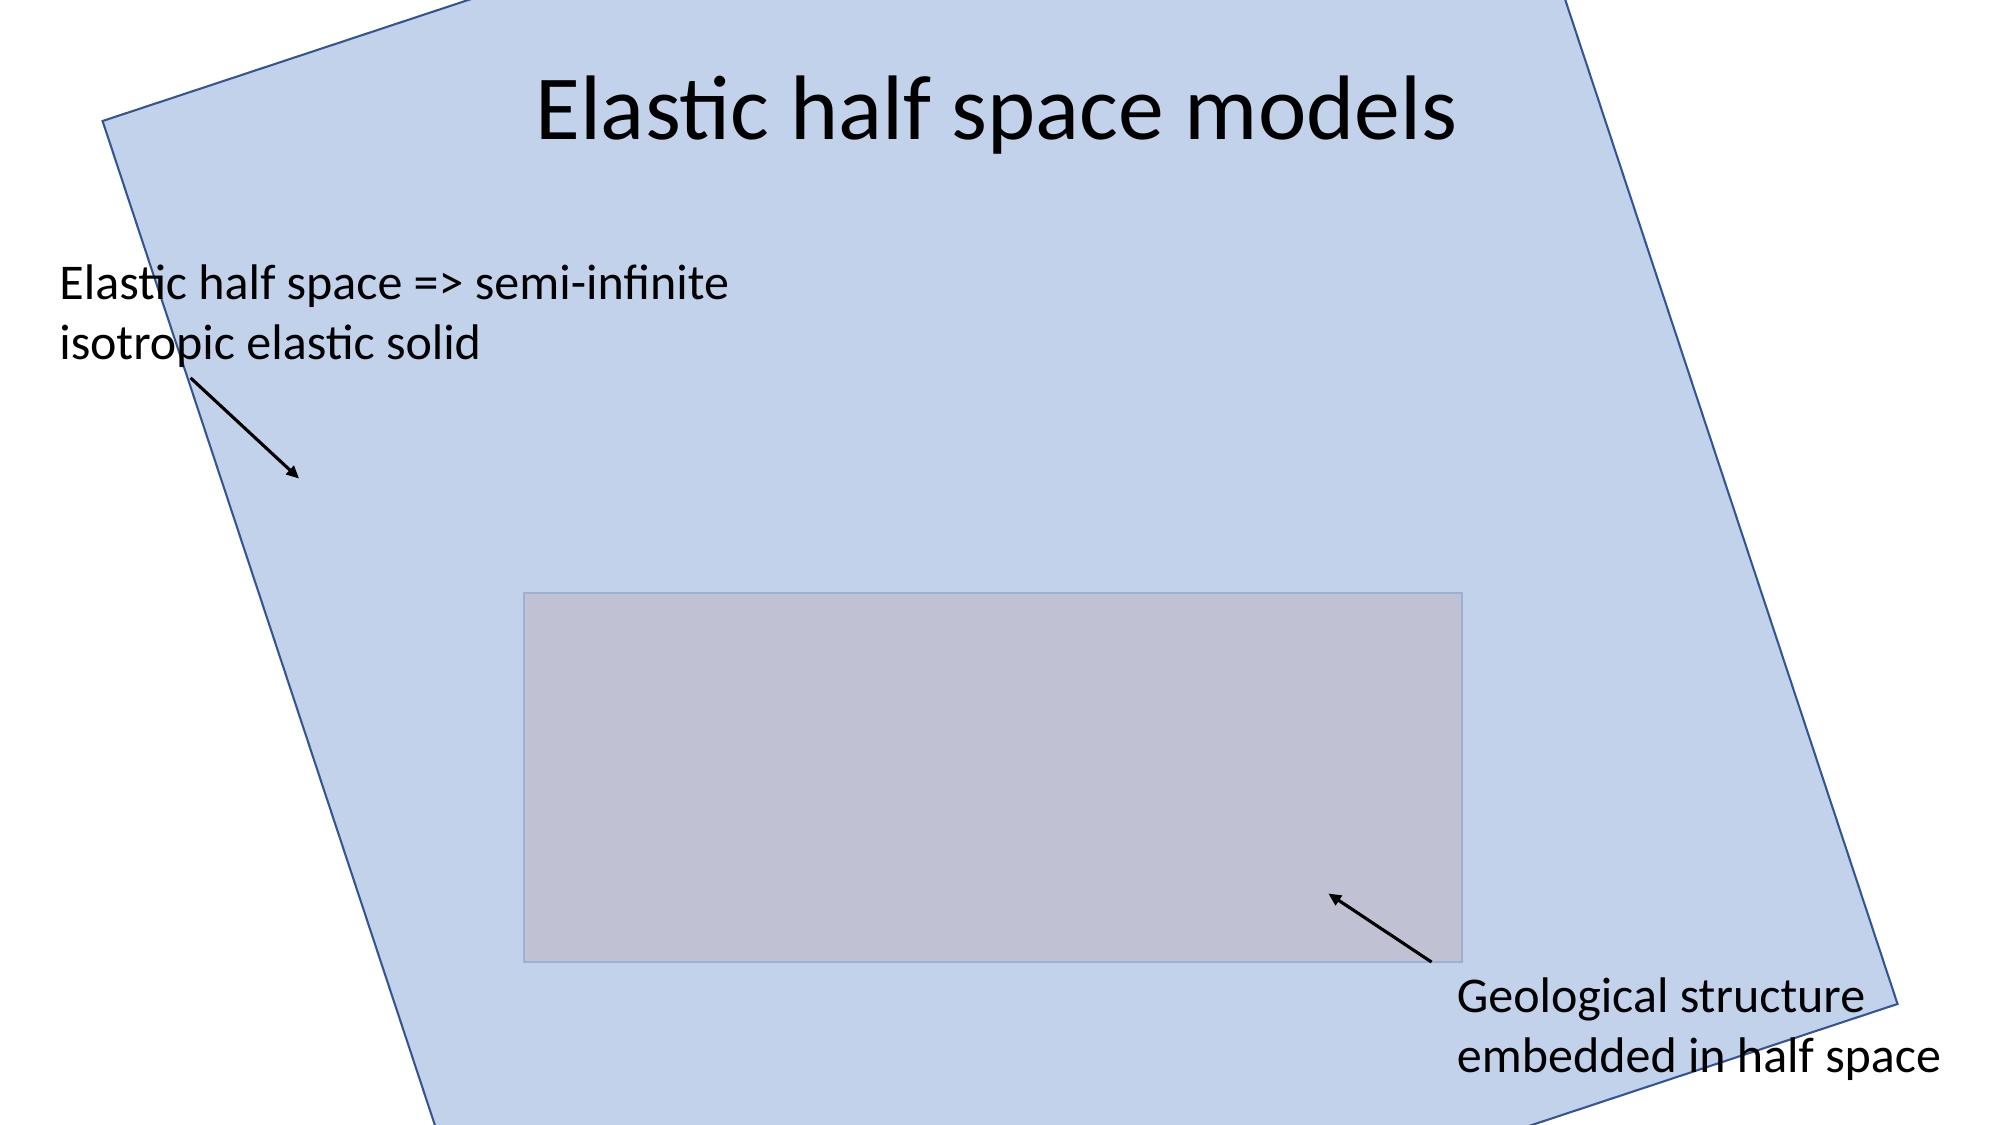

# Elastic half space models
Elastic half space => semi-infinite isotropic elastic solid

Geological structure embedded in half space